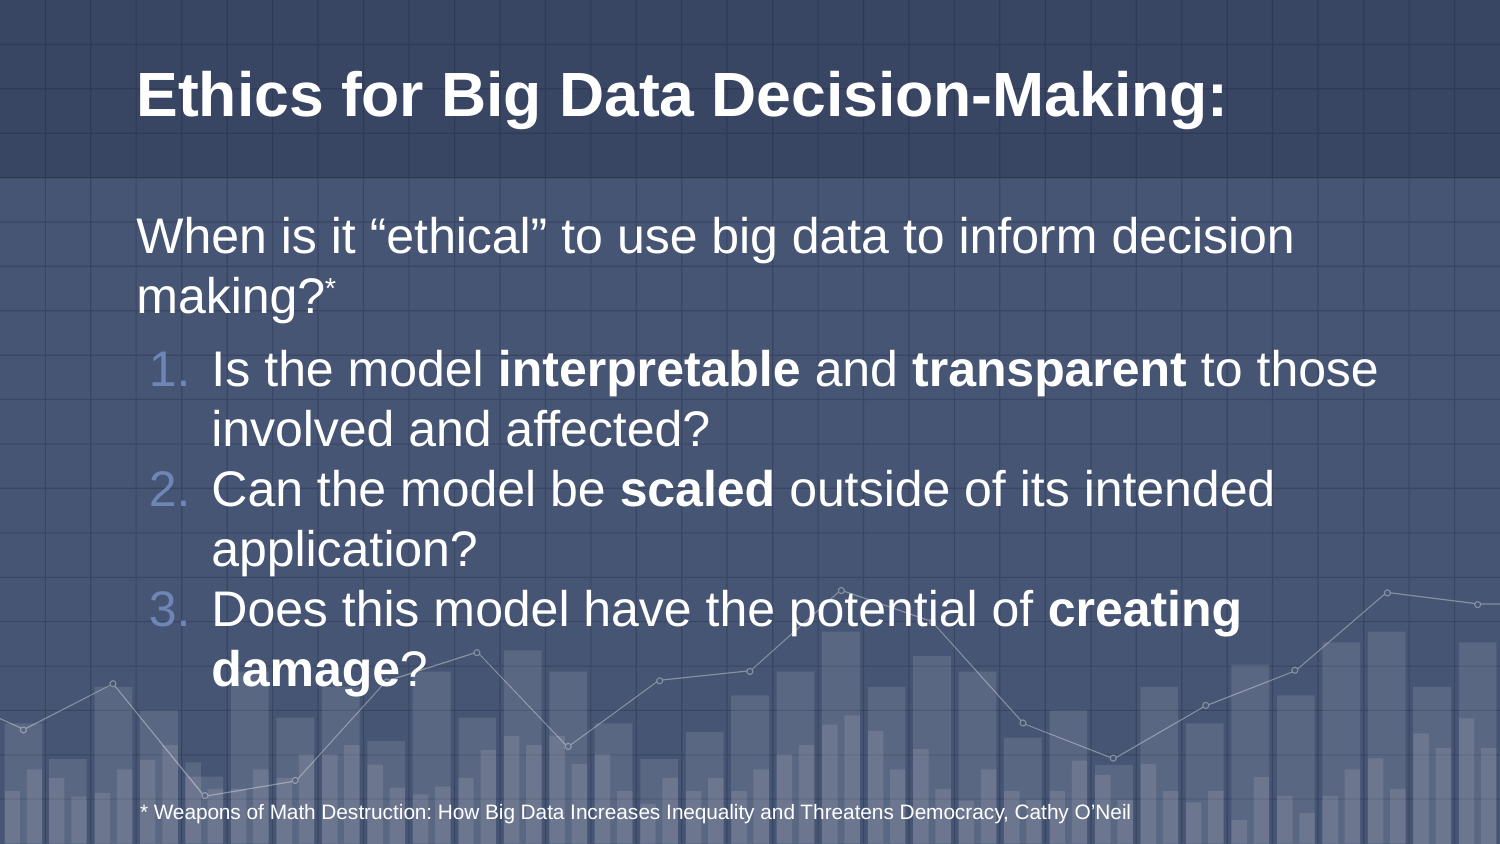

# Ethics for Big Data Decision-Making:
When is it “ethical” to use big data to inform decision making?*
Is the model interpretable and transparent to those involved and affected?
Can the model be scaled outside of its intended application?
Does this model have the potential of creating damage?
* Weapons of Math Destruction: How Big Data Increases Inequality and Threatens Democracy, Cathy O’Neil